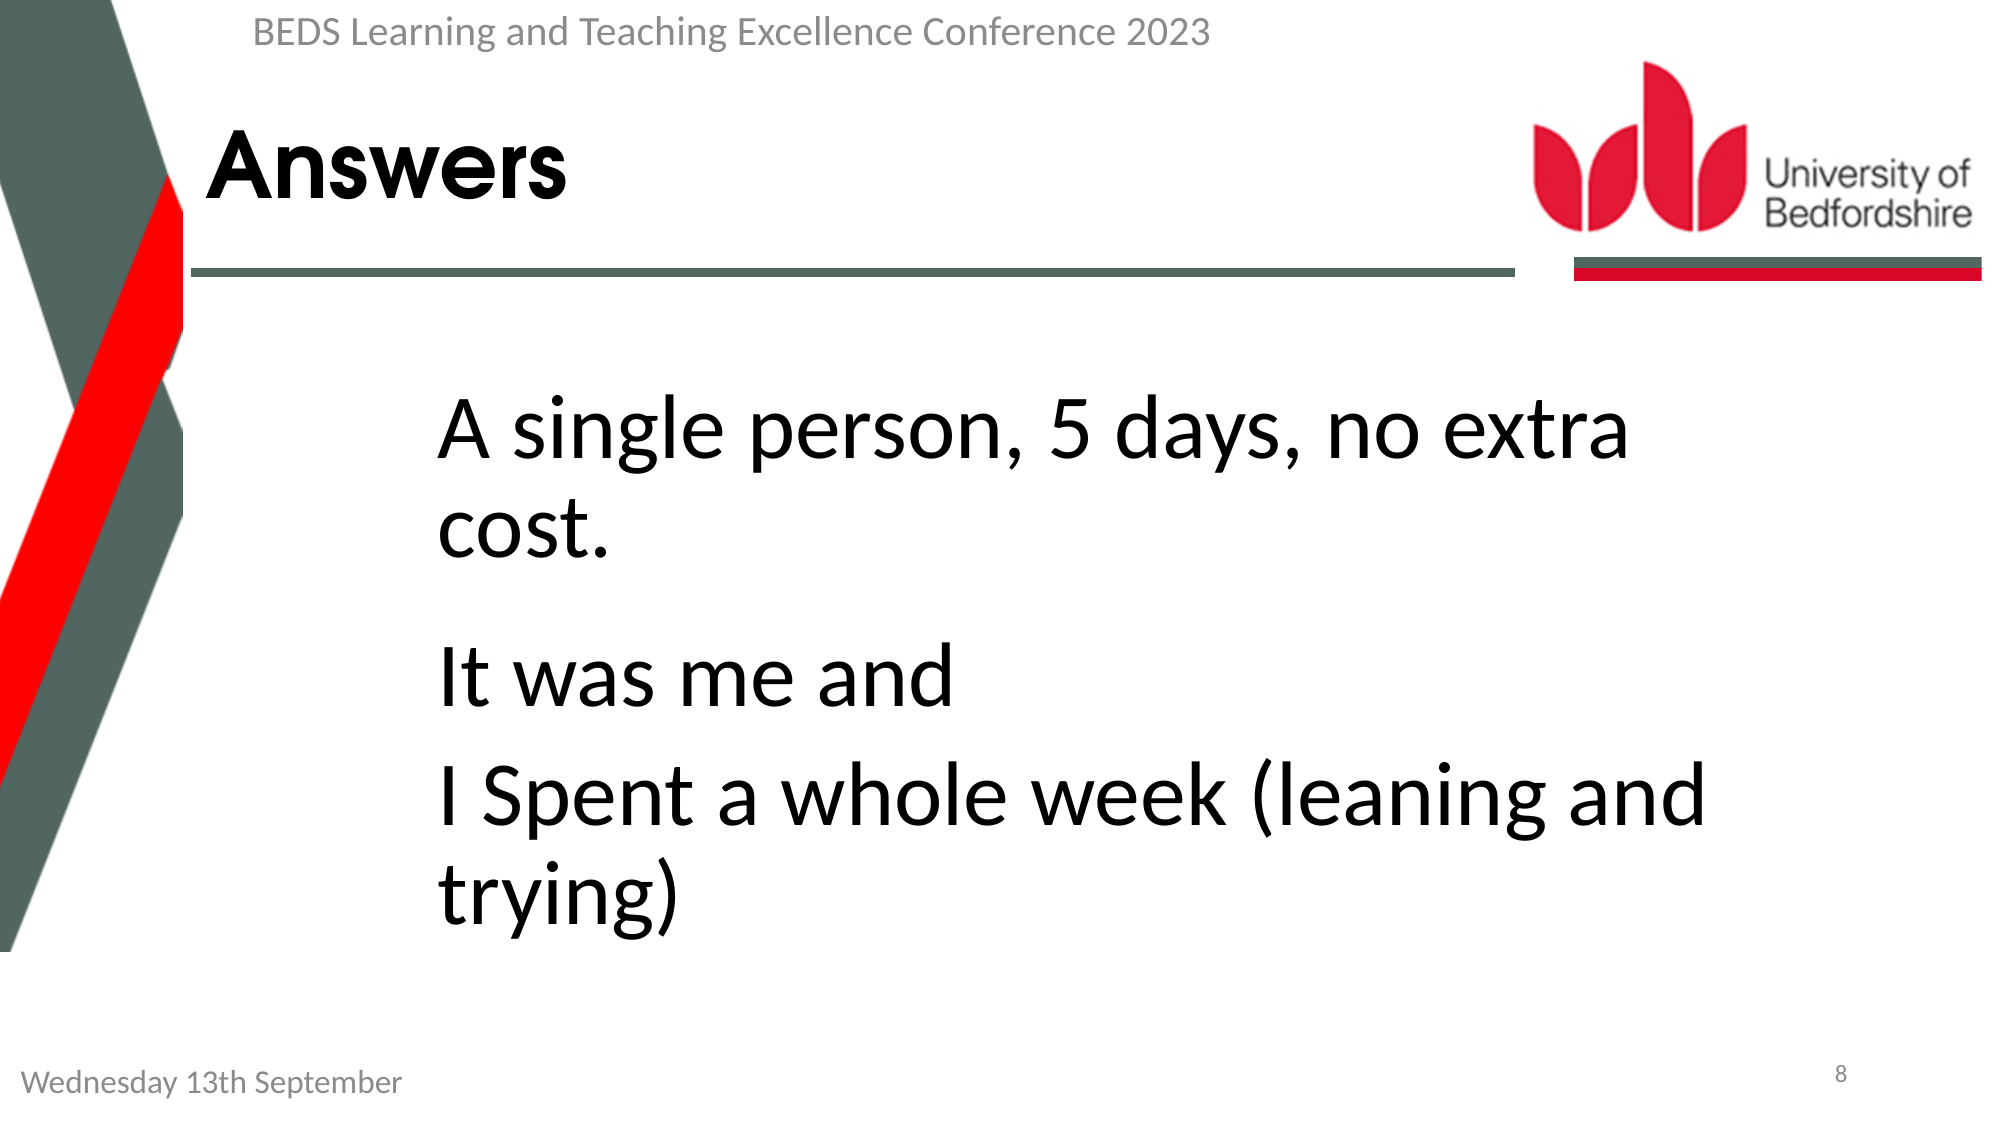

BEDS Learning and Teaching Excellence Conference 2023
# Answers
A single person, 5 days, no extra cost.
It was me and
I Spent a whole week (leaning and trying)
8
Wednesday 13th September